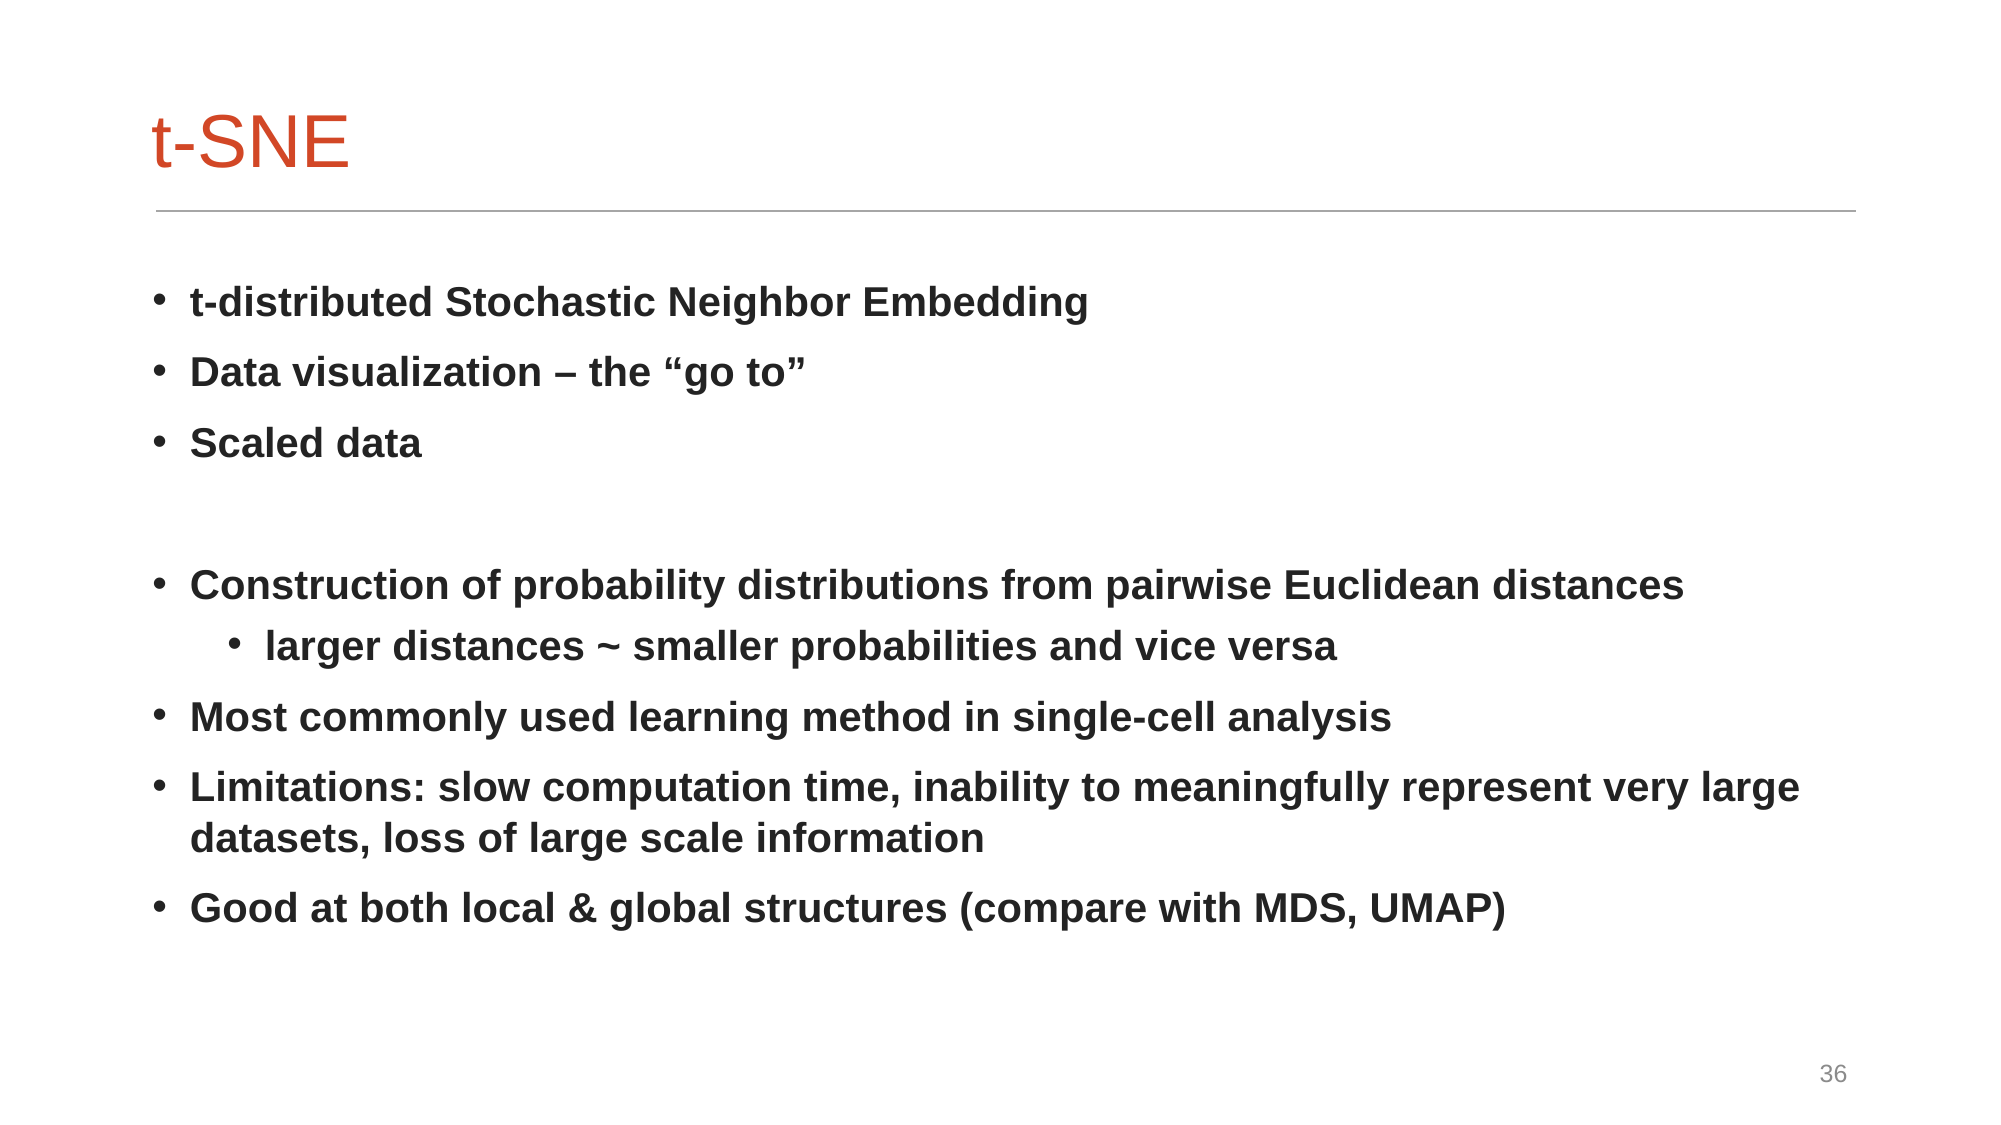

# t-SNE
t-distributed Stochastic Neighbor Embedding
Data visualization – the “go to”
Scaled data

Construction of probability distributions from pairwise Euclidean distances
larger distances ~ smaller probabilities and vice versa
Most commonly used learning method in single-cell analysis
Limitations: slow computation time, inability to meaningfully represent very large datasets, loss of large scale information
Good at both local & global structures (compare with MDS, UMAP)
36